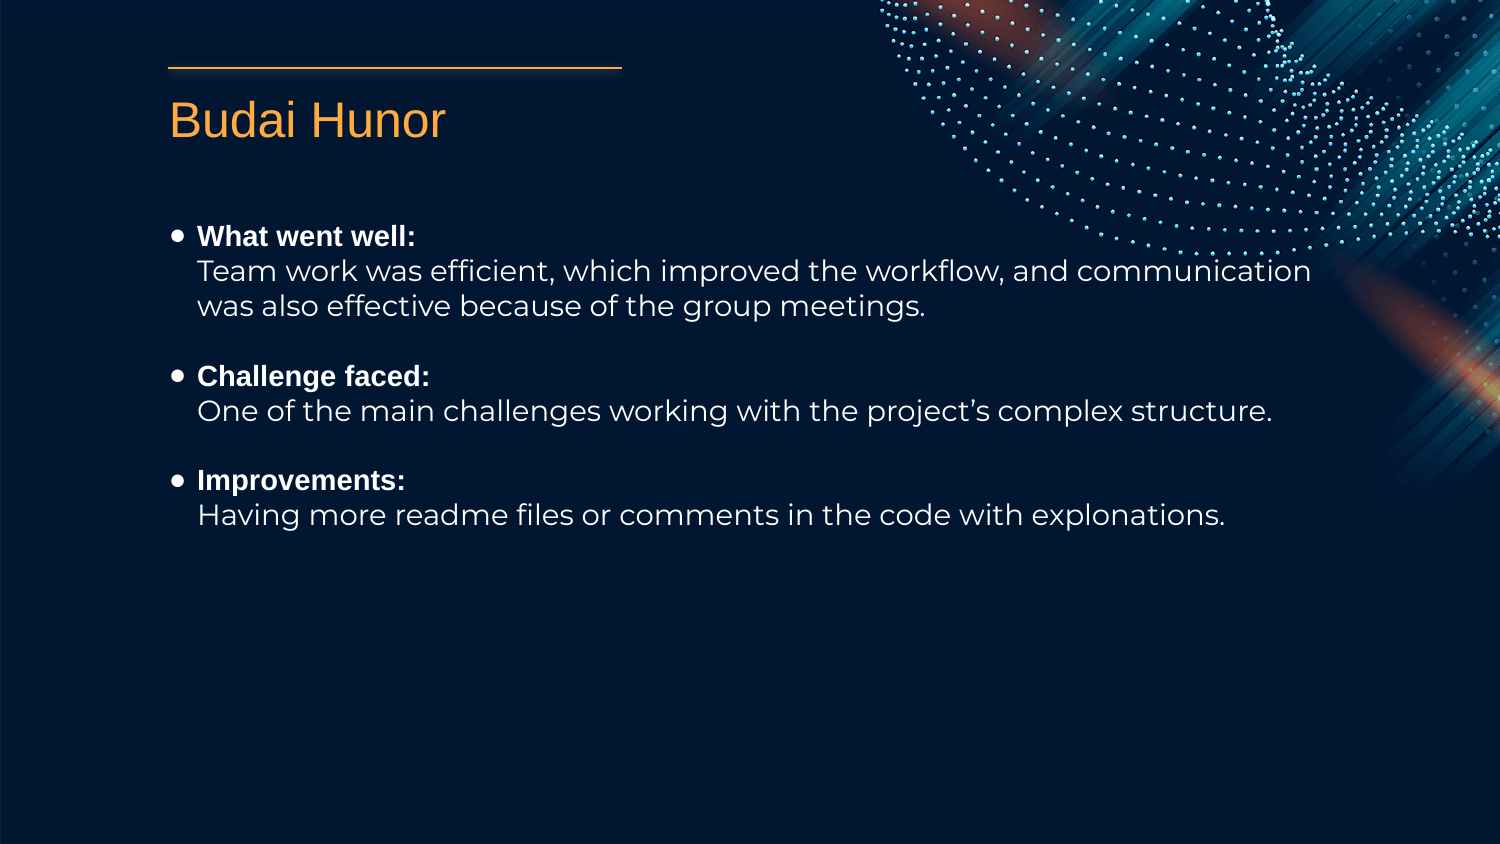

# Budai Hunor
What went well:
Team work was efficient, which improved the workflow, and communication was also effective because of the group meetings.

Challenge faced:
One of the main challenges working with the project’s complex structure.

Improvements:
Having more readme files or comments in the code with explonations.